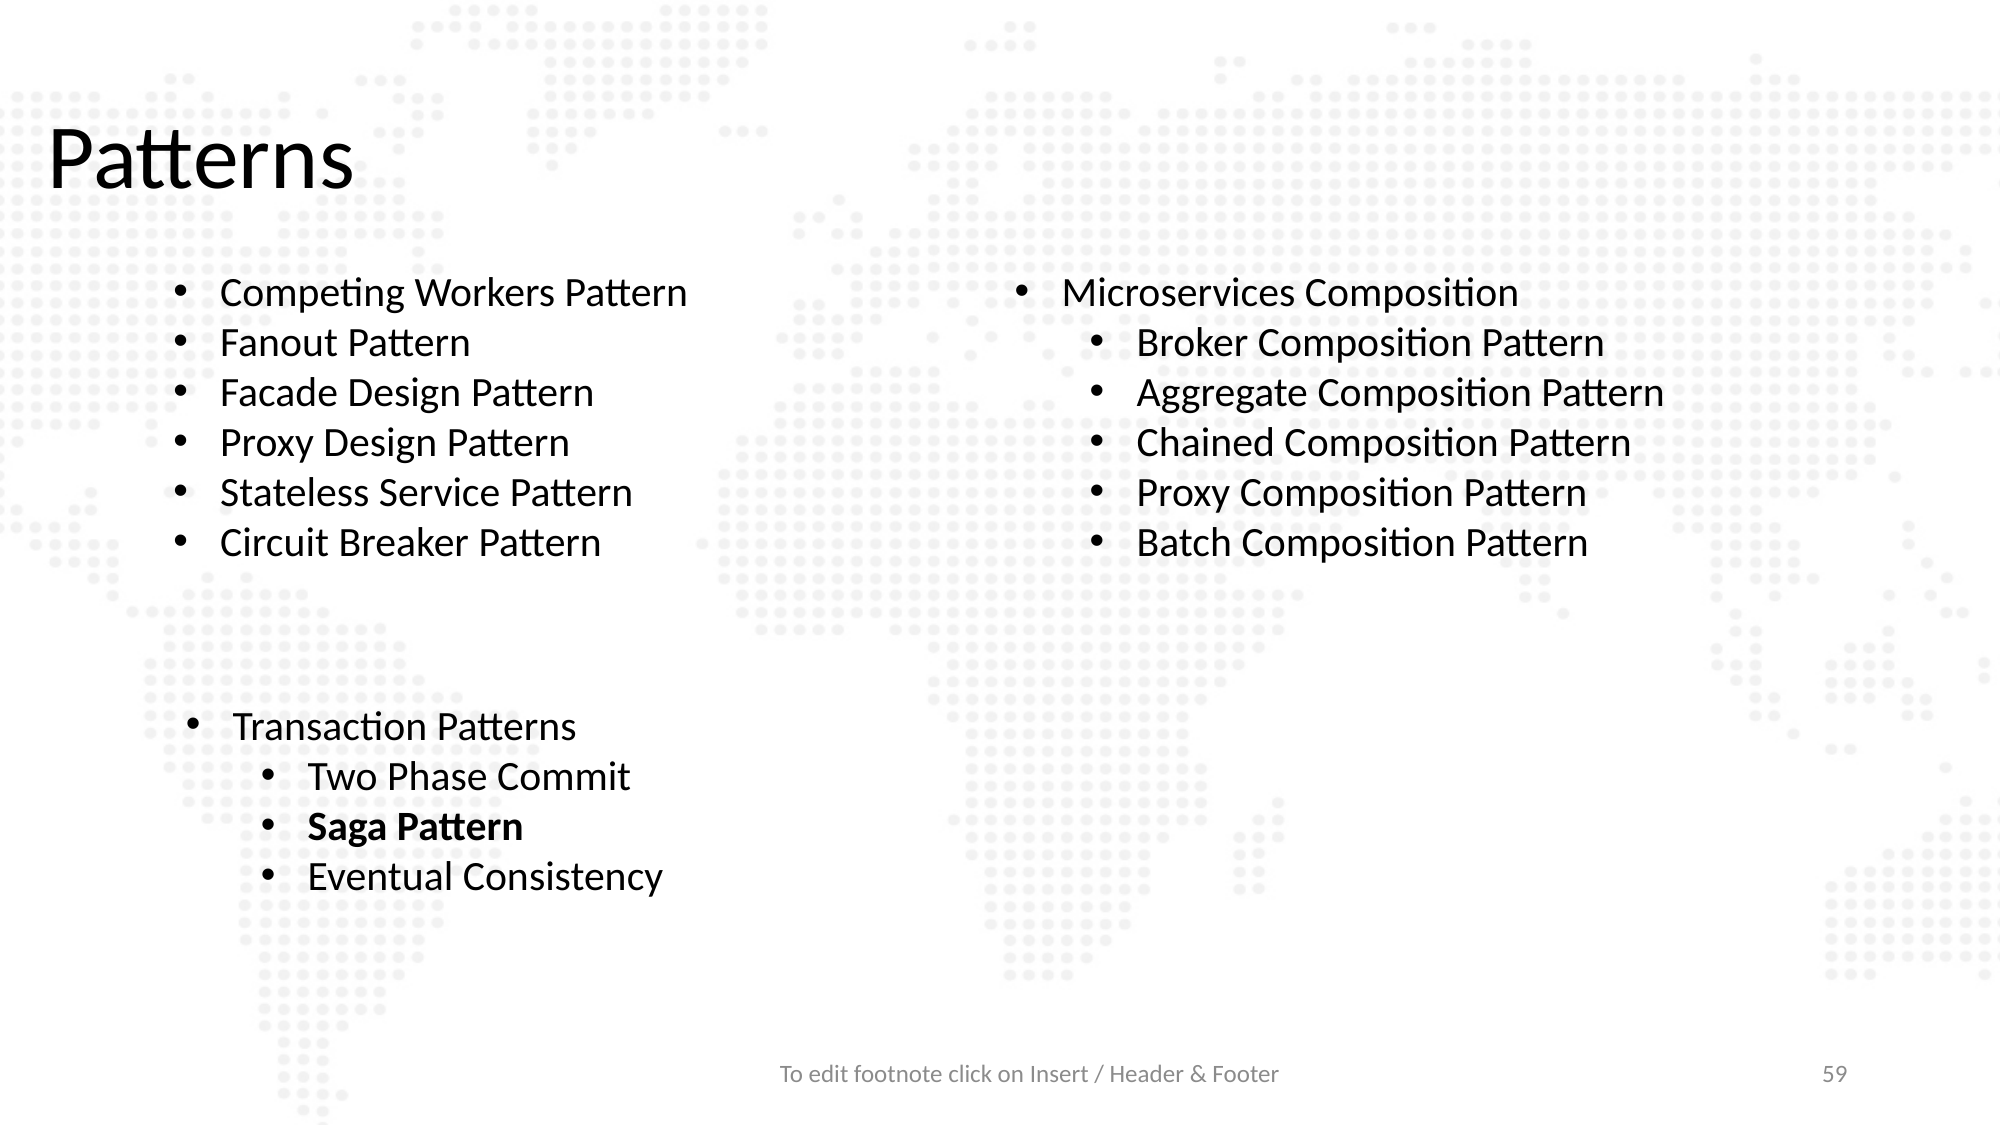

Patterns
Competing Workers Pattern
Fanout Pattern
Facade Design Pattern
Proxy Design Pattern
Stateless Service Pattern
Circuit Breaker Pattern
Microservices Composition
Broker Composition Pattern
Aggregate Composition Pattern
Chained Composition Pattern
Proxy Composition Pattern
Batch Composition Pattern
#

Transaction Patterns
Two Phase Commit
Saga Pattern
Eventual Consistency
To edit footnote click on Insert / Header & Footer
59